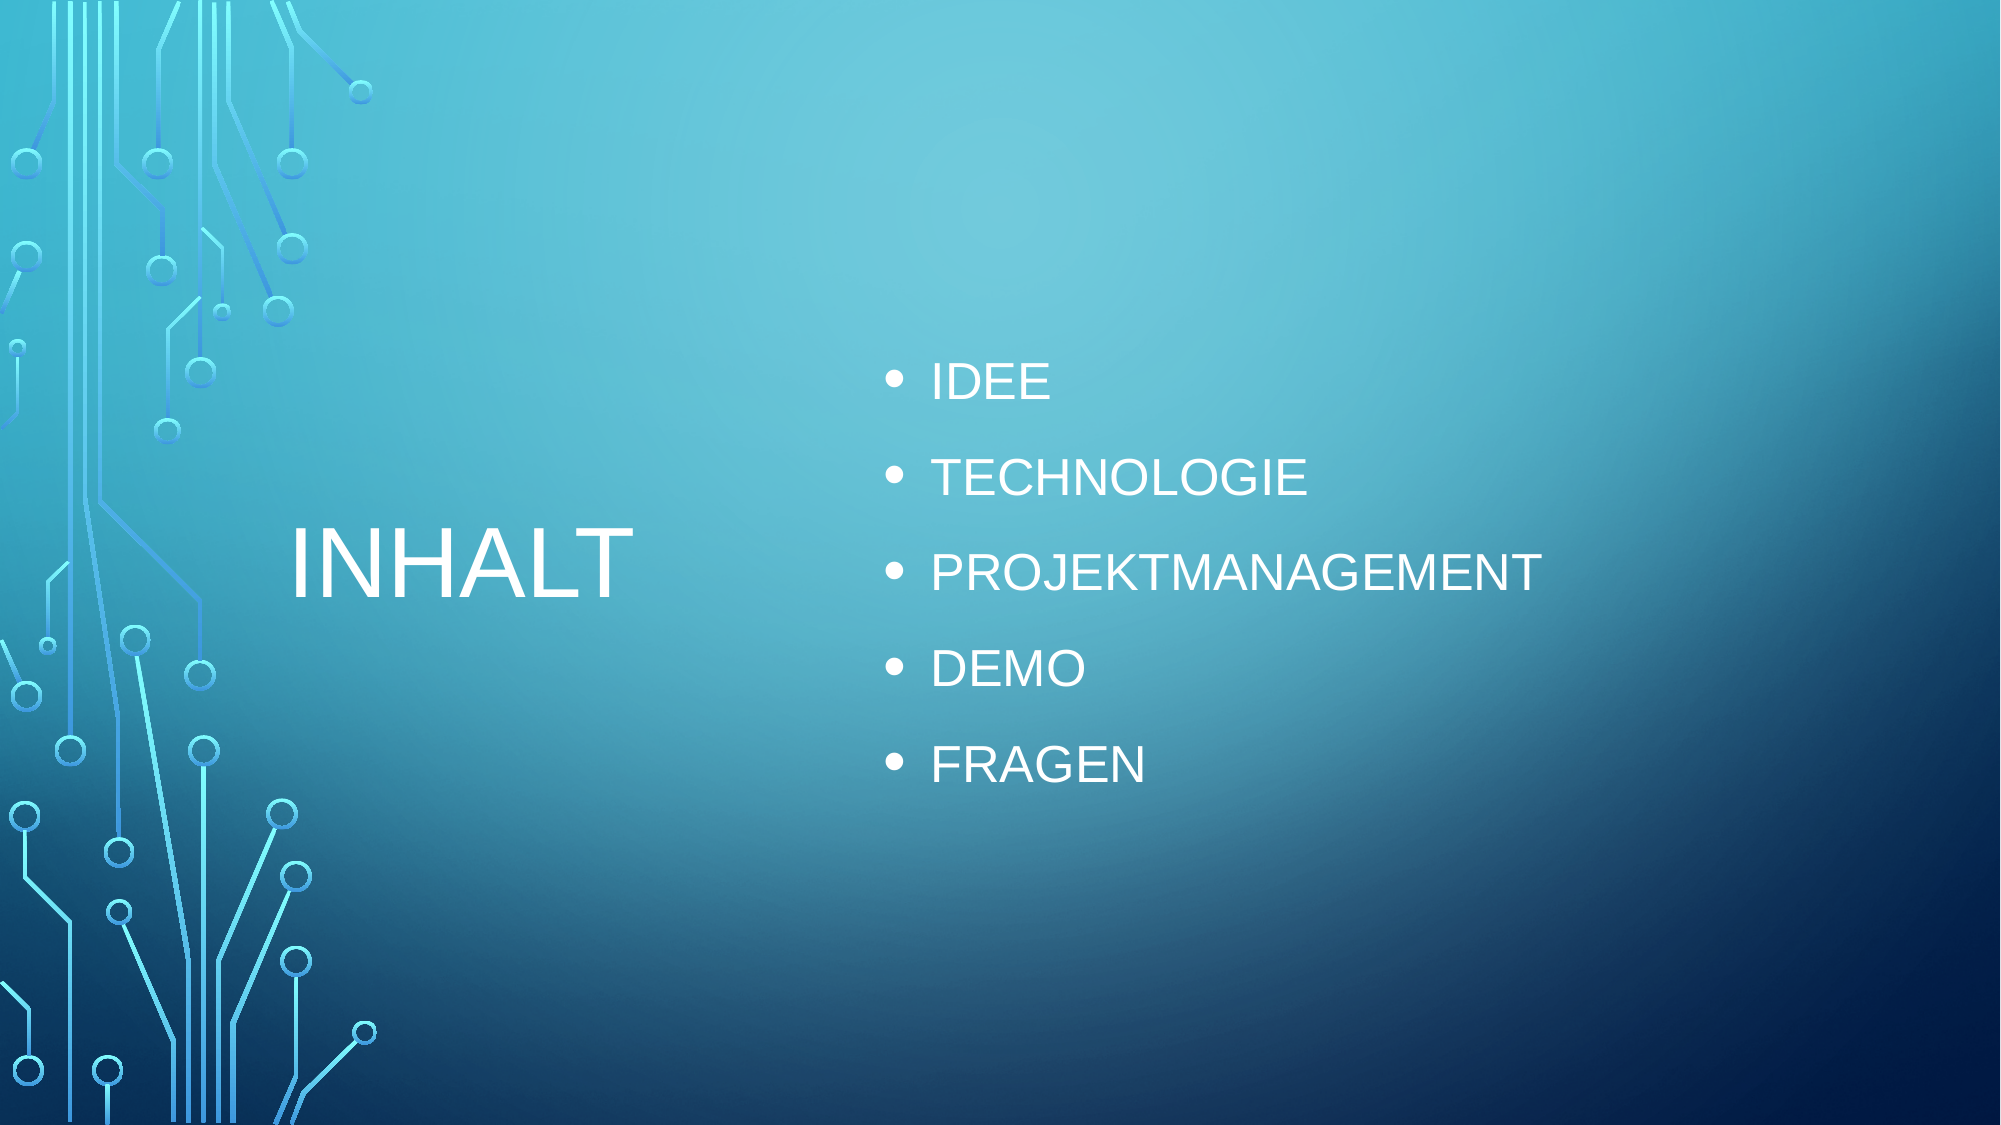

Idee
Technologie
Projektmanagement
Demo
Fragen
# Inhalt